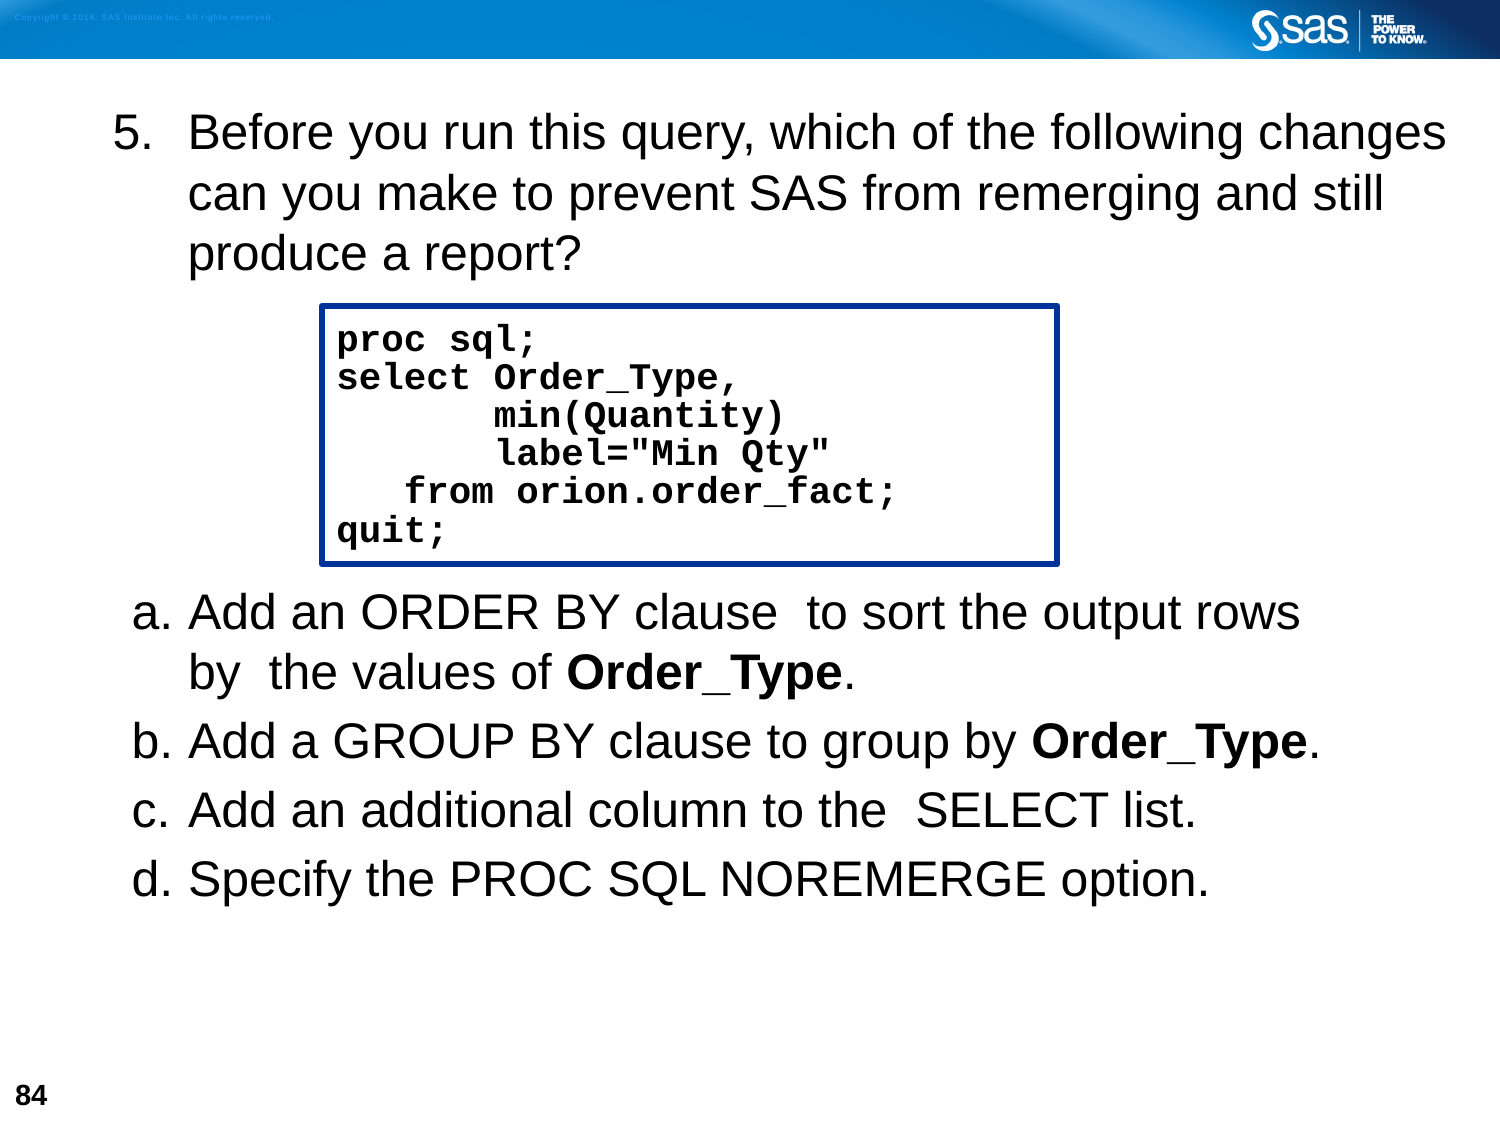

Before you run this query, which of the following changes can you make to prevent SAS from remerging and still produce a report?

Add an ORDER BY clause  to sort the output rows
by  the values of Order_Type.
Add a GROUP BY clause to group by Order_Type.
Add an additional column to the  SELECT list.
Specify the PROC SQL NOREMERGE option.

proc sql;
select Order_Type,
       min(Quantity)
       label="Min Qty"
   from orion.order_fact;
quit;